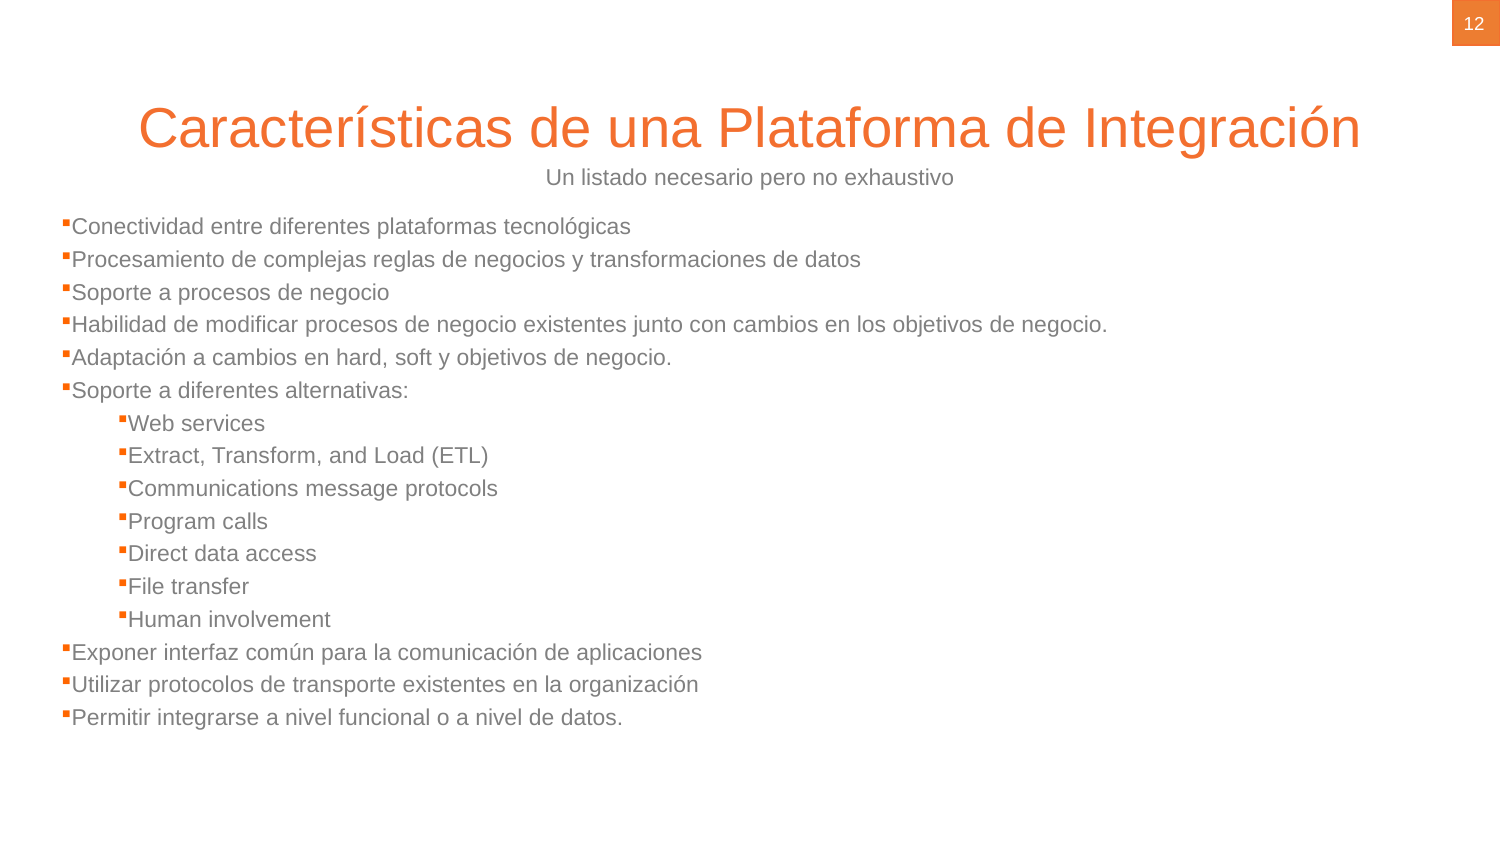

12
Características de una Plataforma de Integración

Un listado necesario pero no exhaustivo
Conectividad entre diferentes plataformas tecnológicas
Procesamiento de complejas reglas de negocios y transformaciones de datos
Soporte a procesos de negocio
Habilidad de modificar procesos de negocio existentes junto con cambios en los objetivos de negocio.
Adaptación a cambios en hard, soft y objetivos de negocio.
Soporte a diferentes alternativas:
Web services
Extract, Transform, and Load (ETL)
Communications message protocols
Program calls
Direct data access
File transfer
Human involvement
Exponer interfaz común para la comunicación de aplicaciones
Utilizar protocolos de transporte existentes en la organización
Permitir integrarse a nivel funcional o a nivel de datos.